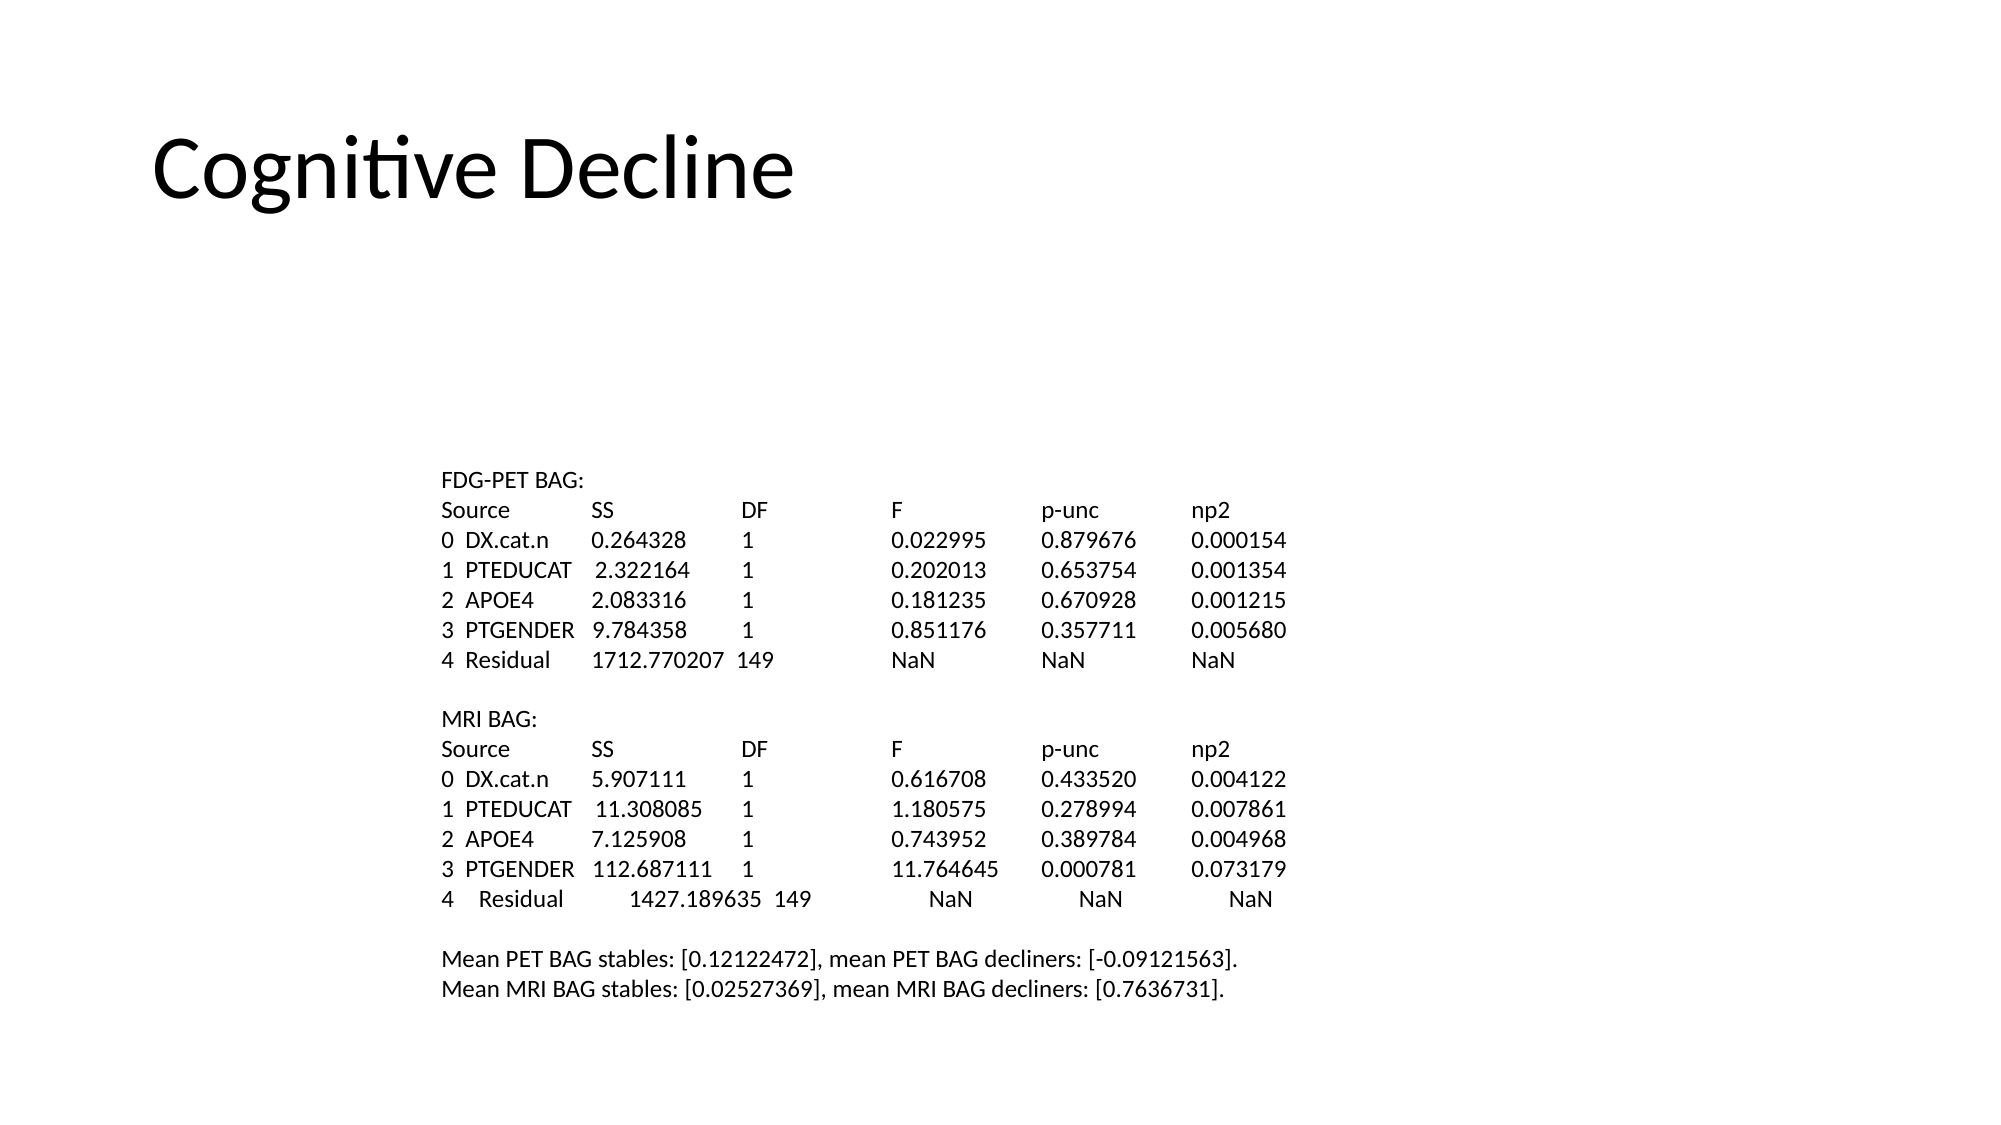

# Cognitive Decline
FDG-PET BAG:
Source           	SS   	DF         	F     	p-unc       	np2
0  DX.cat.n     	0.264328    	1  	0.022995 	0.879676  	0.000154
1  PTEDUCAT    2.322164    	1  	0.202013  	0.653754  	0.001354
2  APOE4     	2.083316    	1  	0.181235	0.670928  	0.001215
3  PTGENDER   9.784358    	1  	0.851176  	0.357711  	0.005680
4  Residual  	1712.770207  149       	NaN       	NaN       	NaN

MRI BAG:
Source           	SS   	DF          	F     	p-unc      	np2
0  DX.cat.n     	5.907111    	1   	0.616708  	0.433520  	0.004122
1  PTEDUCAT    11.308085    	1   	1.180575  	0.278994  	0.007861
2  APOE4     	7.125908    	1   	0.743952  	0.389784  	0.004968
3  PTGENDER   112.687111    	1  	11.764645  	0.000781  	0.073179
Residual  	1427.189635  149        	NaN       	NaN       	NaN

Mean PET BAG stables: [0.12122472], mean PET BAG decliners: [-0.09121563].
Mean MRI BAG stables: [0.02527369], mean MRI BAG decliners: [0.7636731].